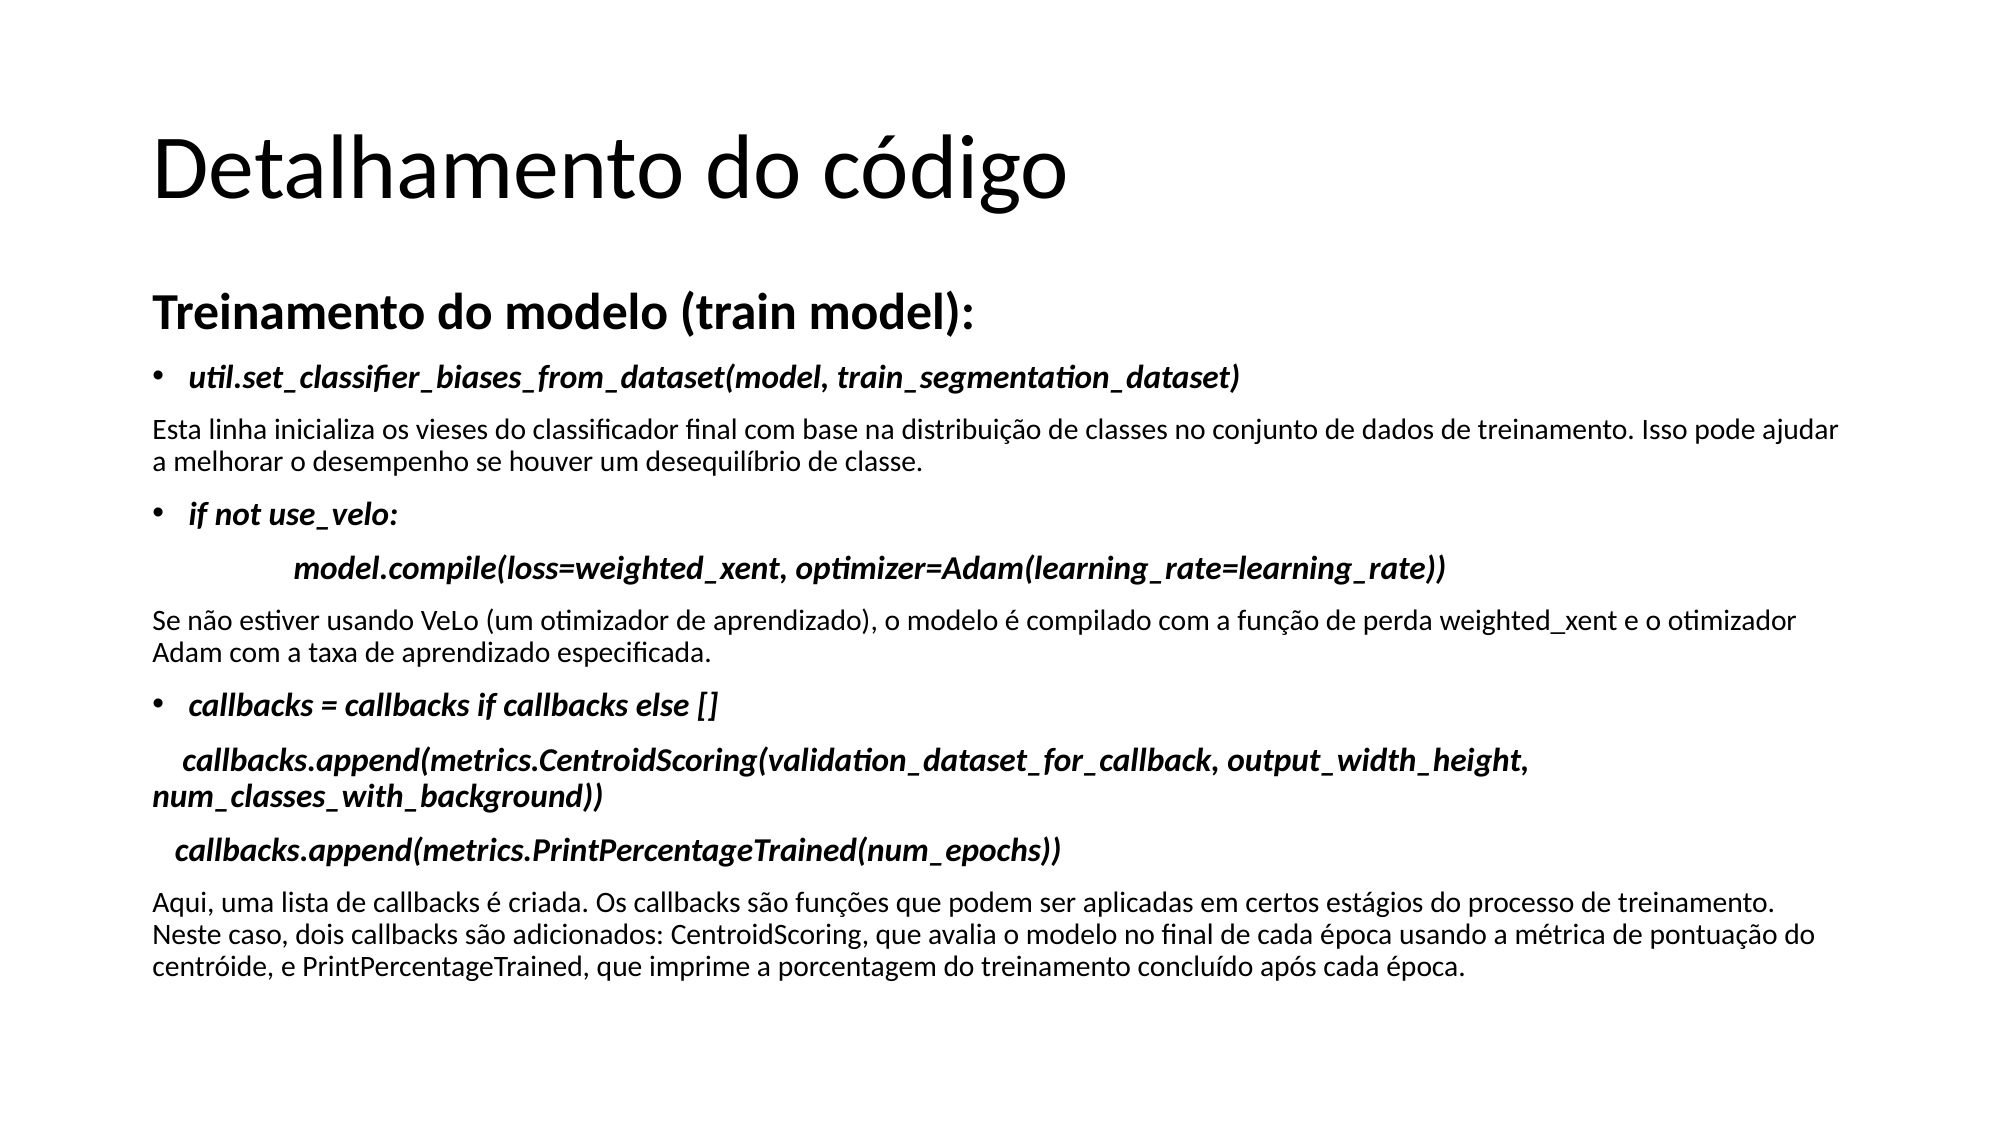

Esta linha obtém a camada chamada ‘block_6_expand_relu’ do modelo MobileNetV2 e a armazena na variável cut_point. Esta camada é o ponto em que o modelo será cortado.
logits = Conv2D(filters=num_classes, kernel_size=1, strides=1, activation=None, name='logits')(model)
# Detalhamento do código
Treinamento do modelo (train model):
util.set_classifier_biases_from_dataset(model, train_segmentation_dataset)
Esta linha inicializa os vieses do classificador final com base na distribuição de classes no conjunto de dados de treinamento. Isso pode ajudar a melhorar o desempenho se houver um desequilíbrio de classe.
if not use_velo:
   	 model.compile(loss=weighted_xent, optimizer=Adam(learning_rate=learning_rate))
Se não estiver usando VeLo (um otimizador de aprendizado), o modelo é compilado com a função de perda weighted_xent e o otimizador Adam com a taxa de aprendizado especificada.
callbacks = callbacks if callbacks else []
    callbacks.append(metrics.CentroidScoring(validation_dataset_for_callback, output_width_height,     num_classes_with_background))
   callbacks.append(metrics.PrintPercentageTrained(num_epochs))
Aqui, uma lista de callbacks é criada. Os callbacks são funções que podem ser aplicadas em certos estágios do processo de treinamento. Neste caso, dois callbacks são adicionados: CentroidScoring, que avalia o modelo no final de cada época usando a métrica de pontuação do centróide, e PrintPercentageTrained, que imprime a porcentagem do treinamento concluído após cada época.